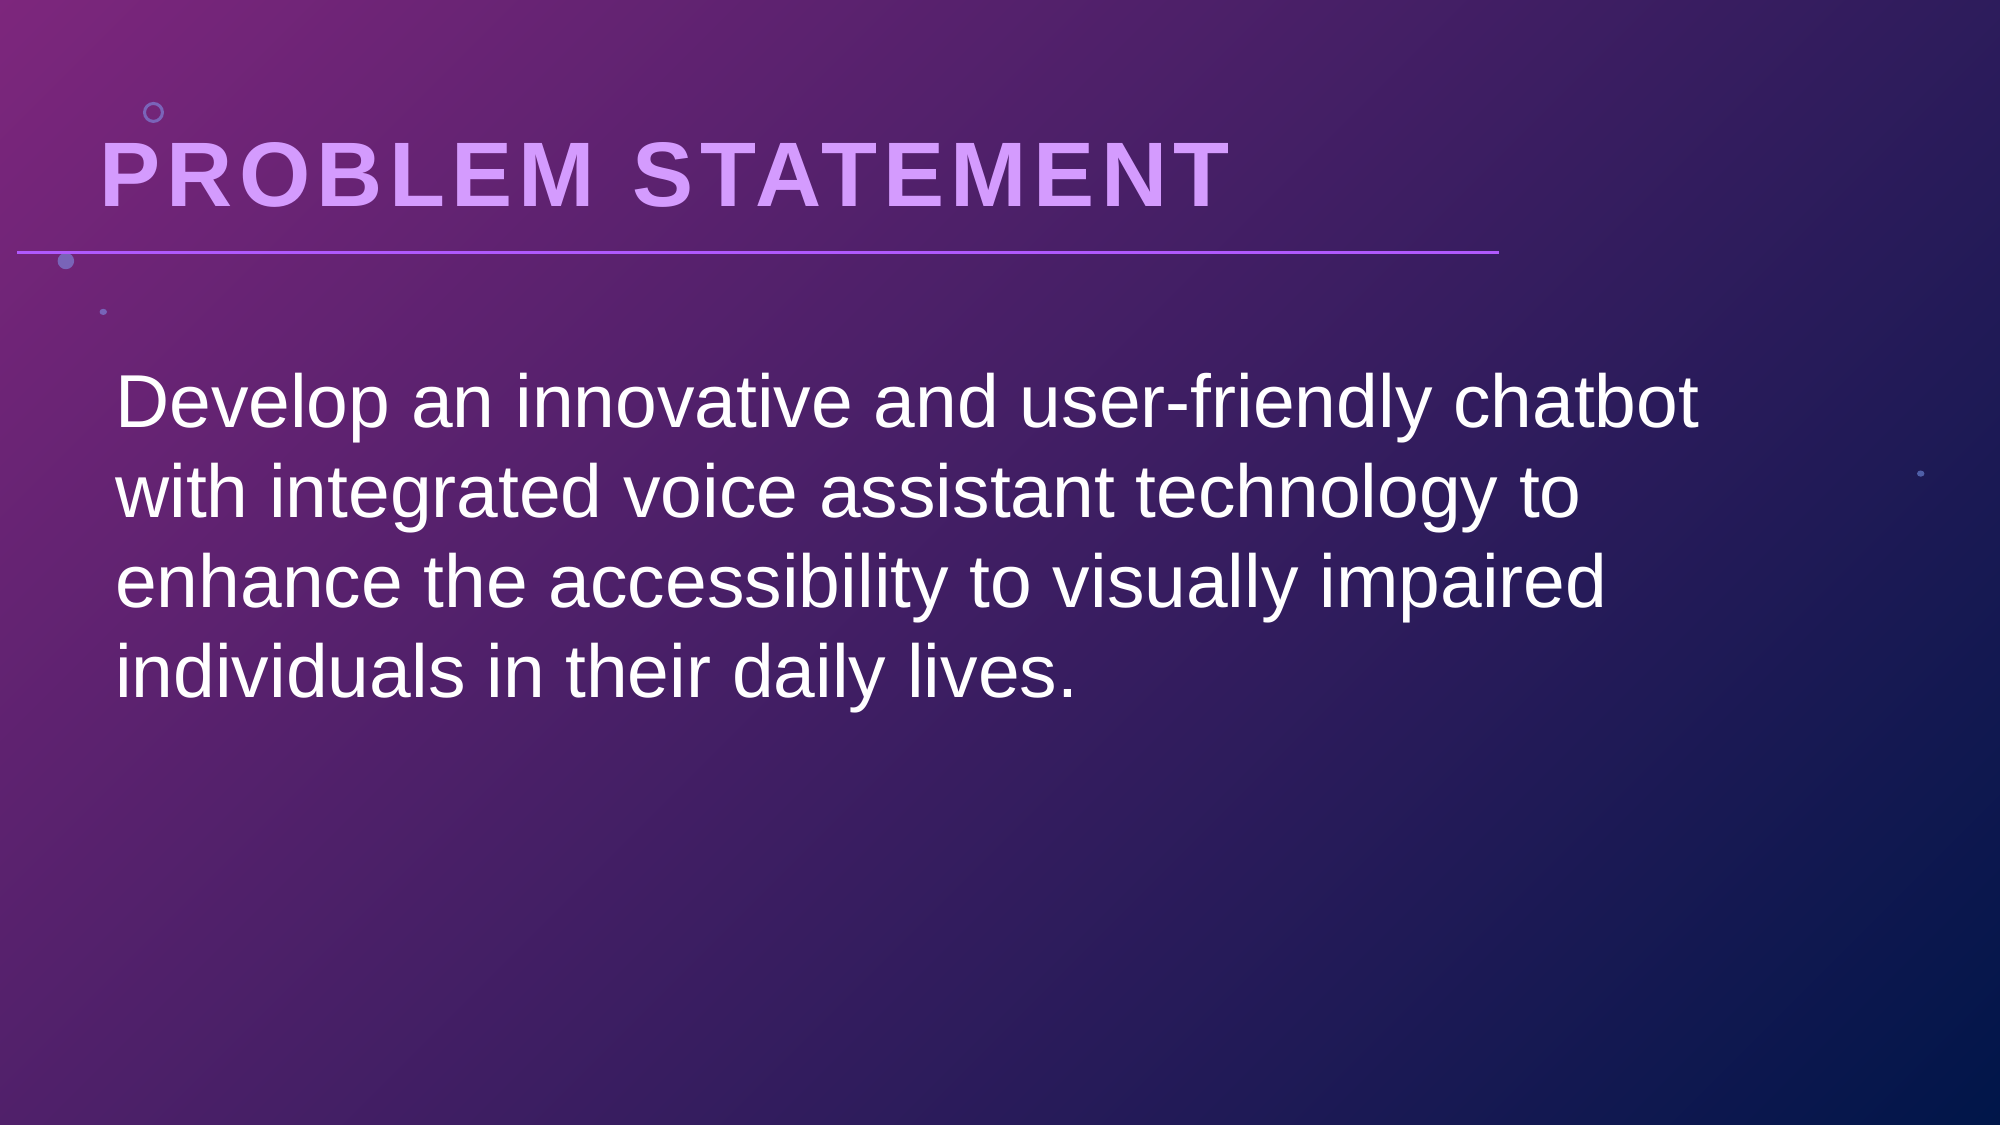

# PROBLEM STATEMENT
Develop an innovative and user-friendly chatbot with integrated voice assistant technology to enhance the accessibility to visually impaired individuals in their daily lives.